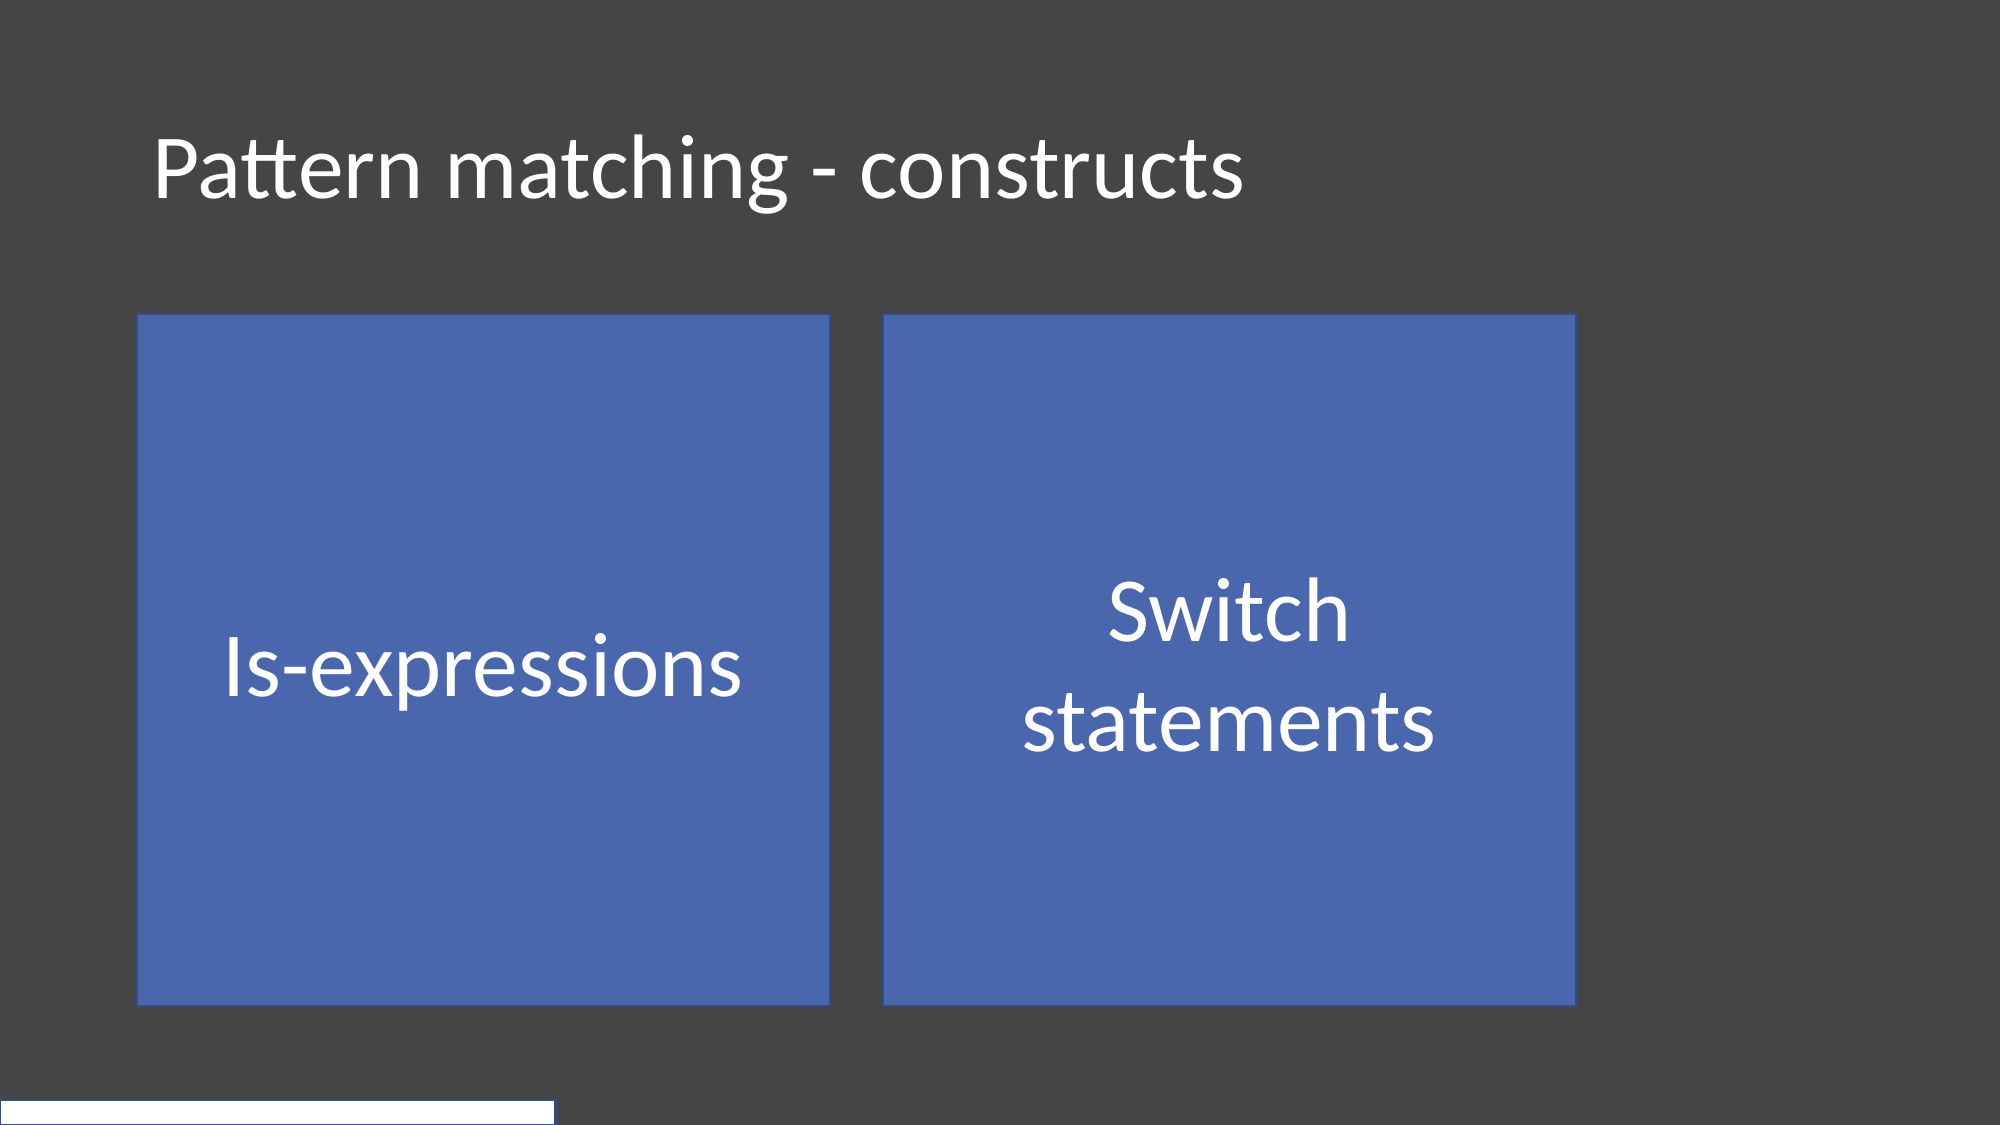

# Pattern matching - constructs
Is-expressions
Switch statements